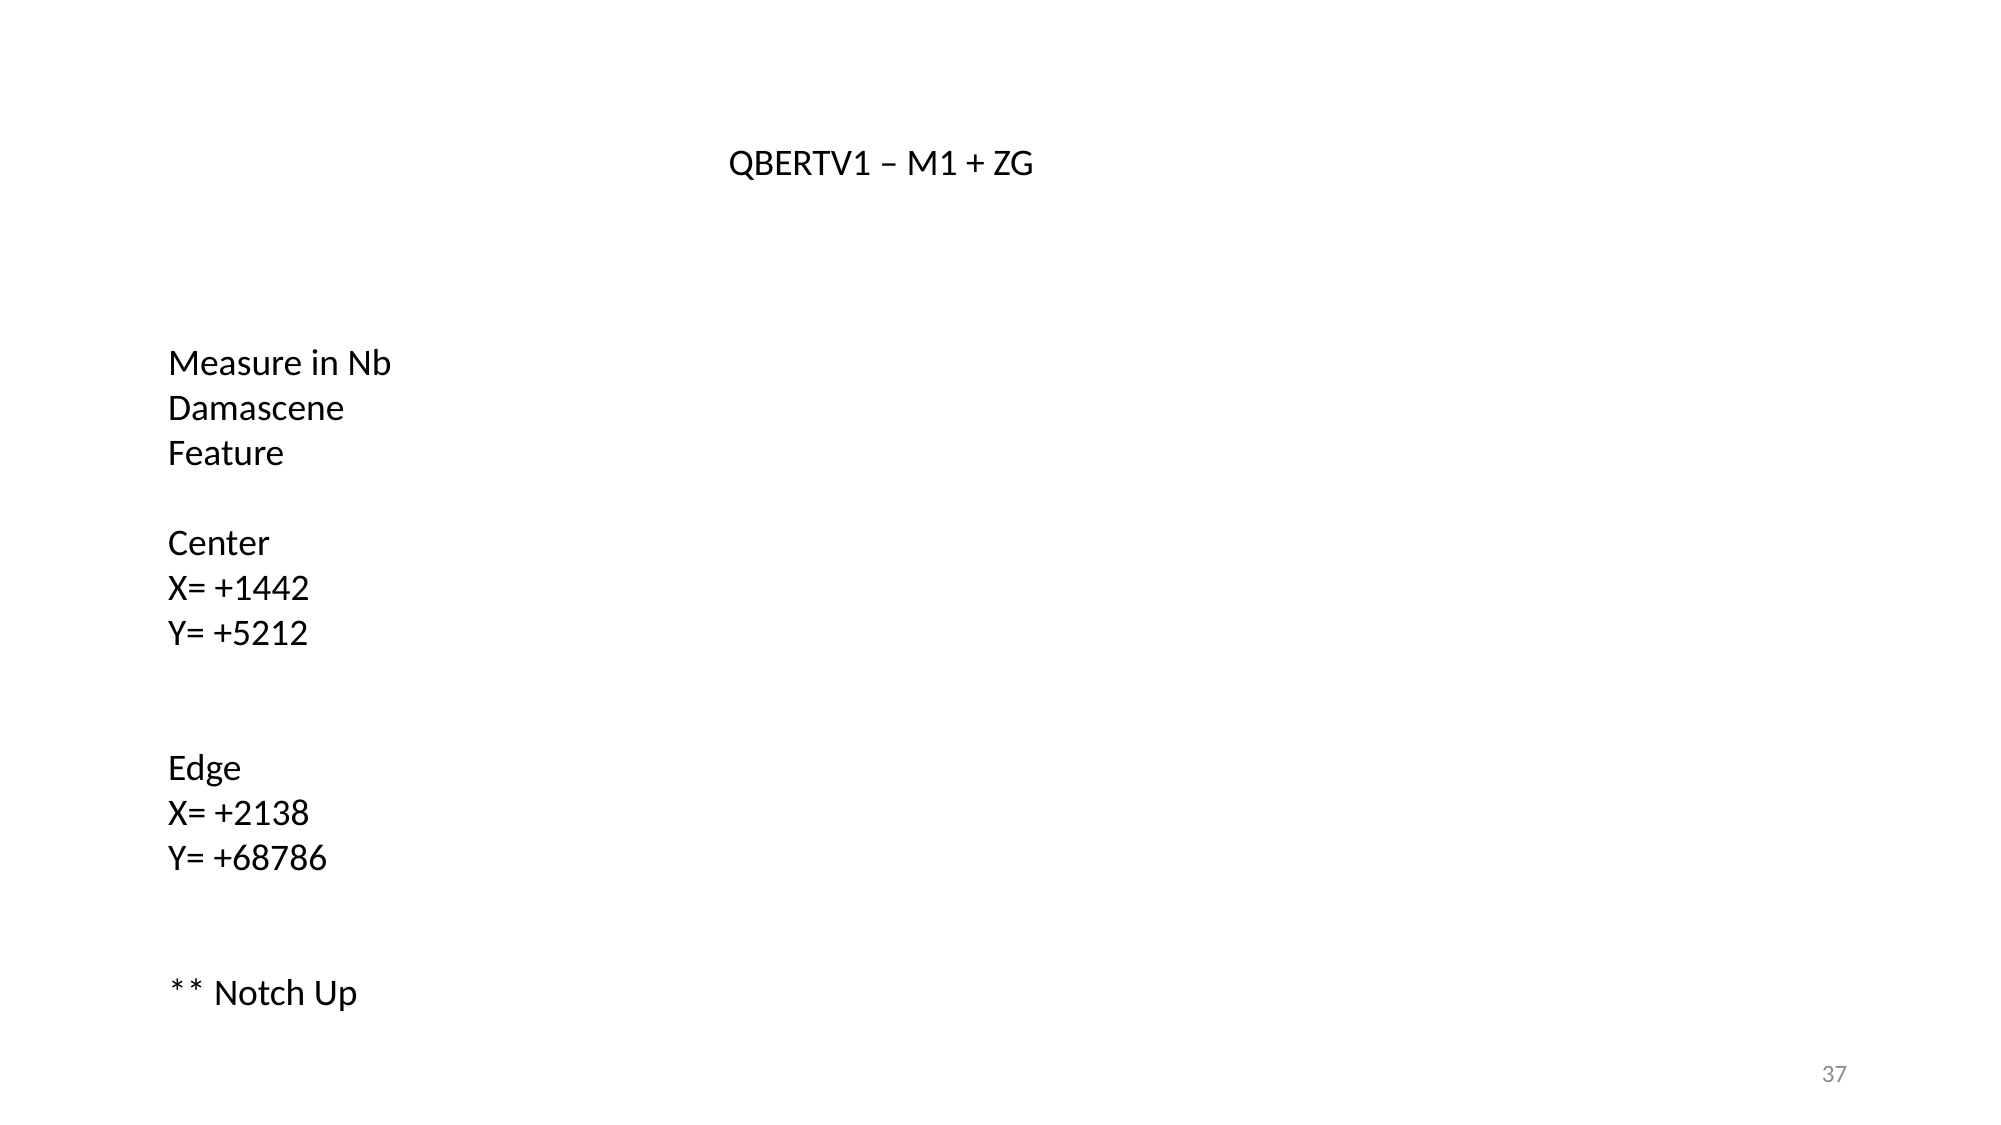

QBERTV1 – M1 + ZG
Measure in Nb Damascene Feature

Center
X= +1442
Y= +5212

Edge
X= +2138
Y= +68786

** Notch Up
37